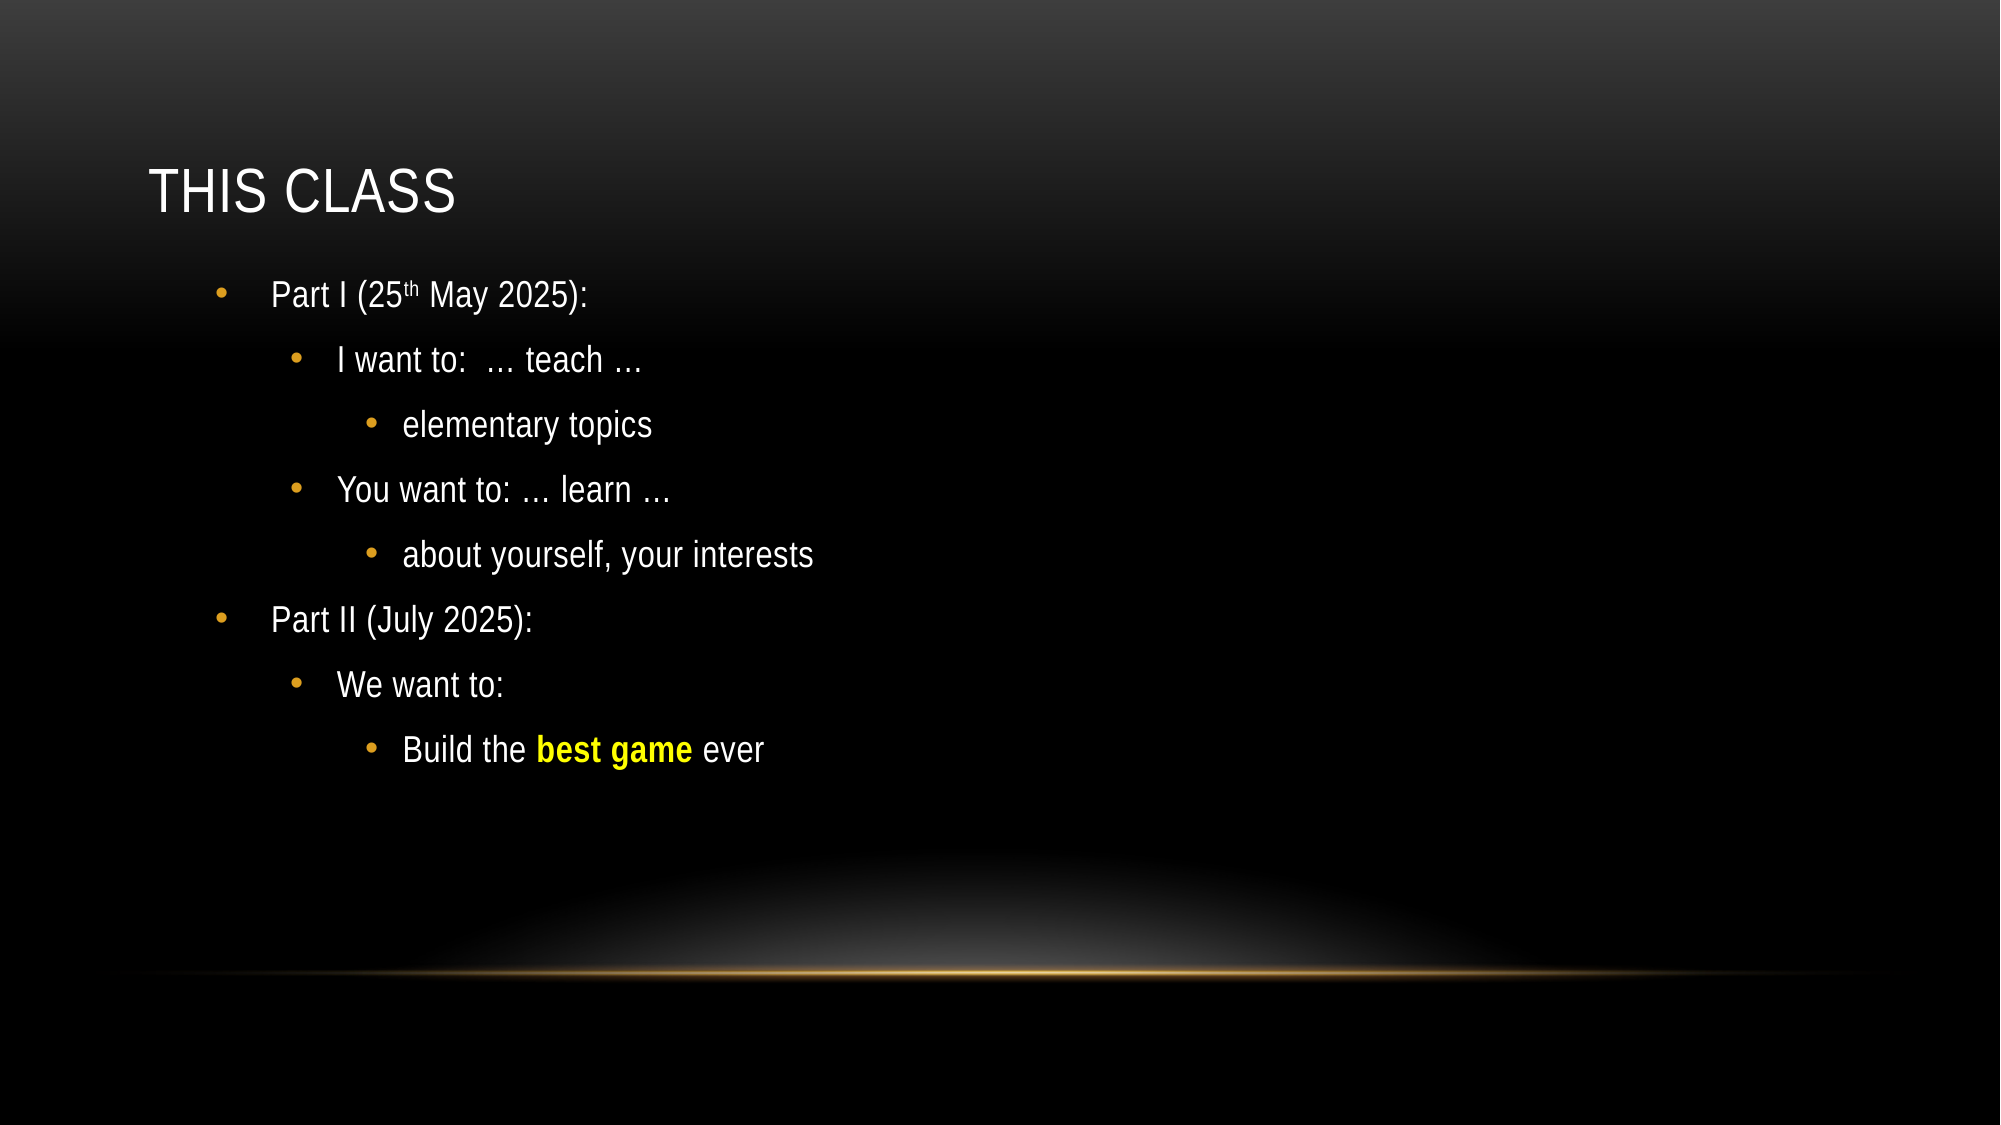

# THIS CLASS
Part I (25th May 2025):
I want to:  … teach …
elementary topics
You want to: … learn …
about yourself, your interests
Part II (July 2025):
We want to:
Build the best game ever